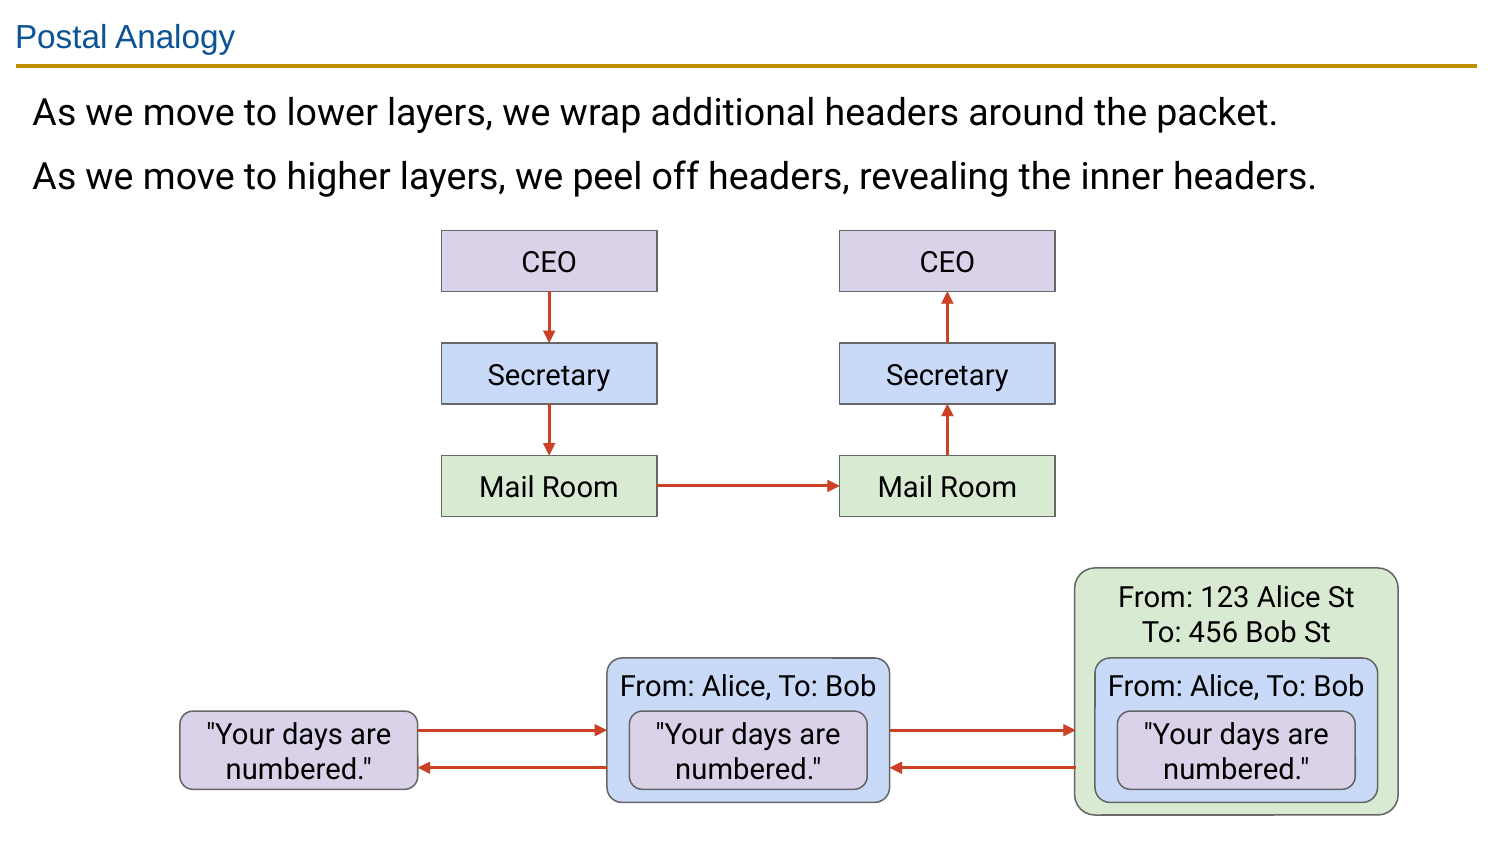

# Postal Analogy
As we move to lower layers, we wrap additional headers around the packet.
As we move to higher layers, we peel off headers, revealing the inner headers.
CEO
CEO
Secretary
Secretary
Mail Room
Mail Room
From: 123 Alice St
To: 456 Bob St
From: Alice, To: Bob
From: Alice, To: Bob
"Your days are numbered."
"Your days are numbered."
"Your days are numbered."